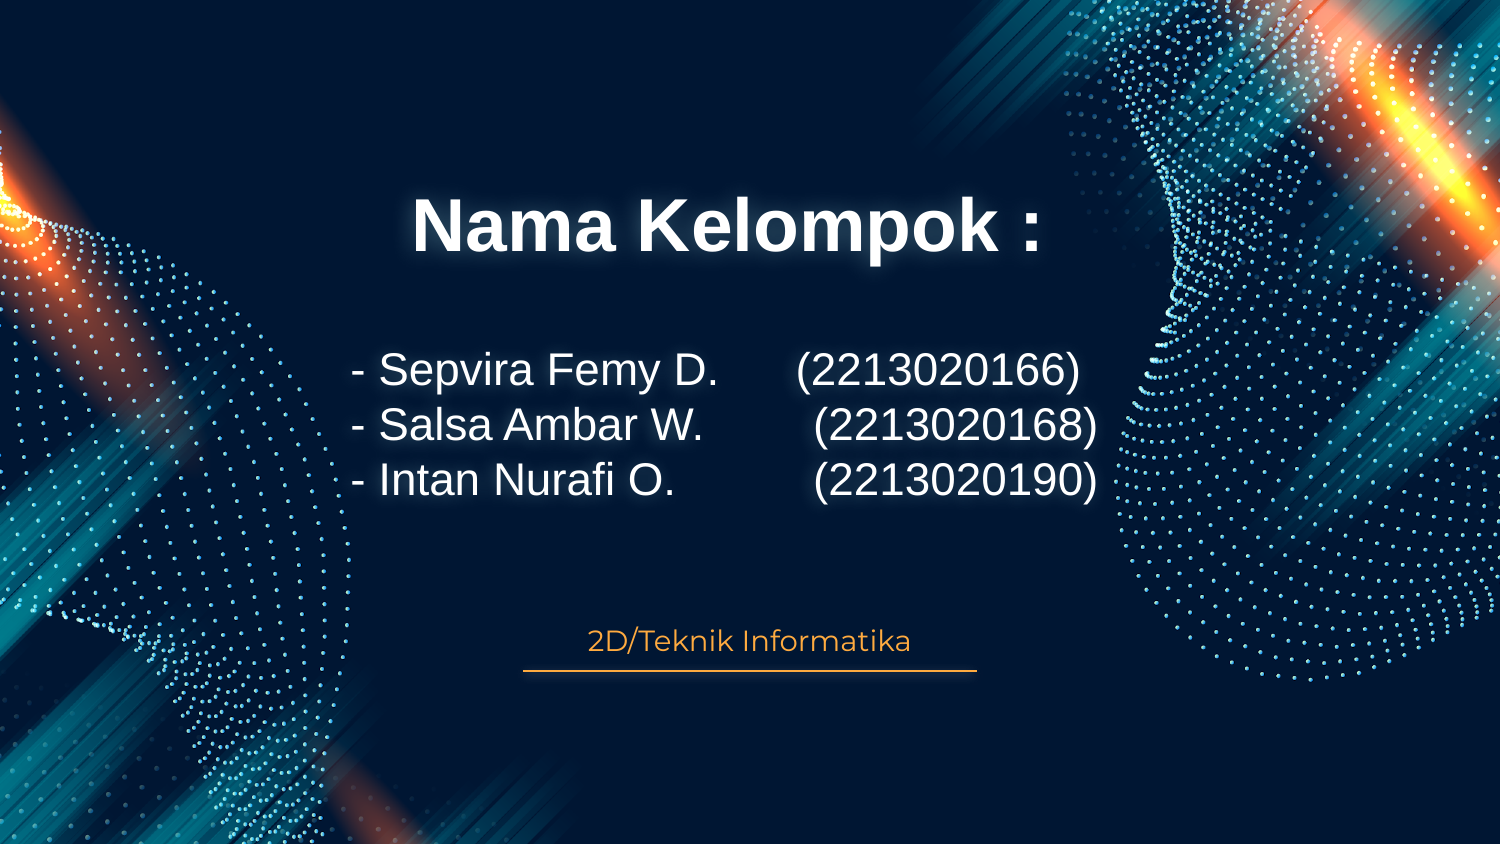

# Nama Kelompok :
- Sepvira Femy D.      (2213020166)
- Salsa Ambar W.	 (2213020168)
- Intan Nurafi O.	 (2213020190)
2D/Teknik Informatika